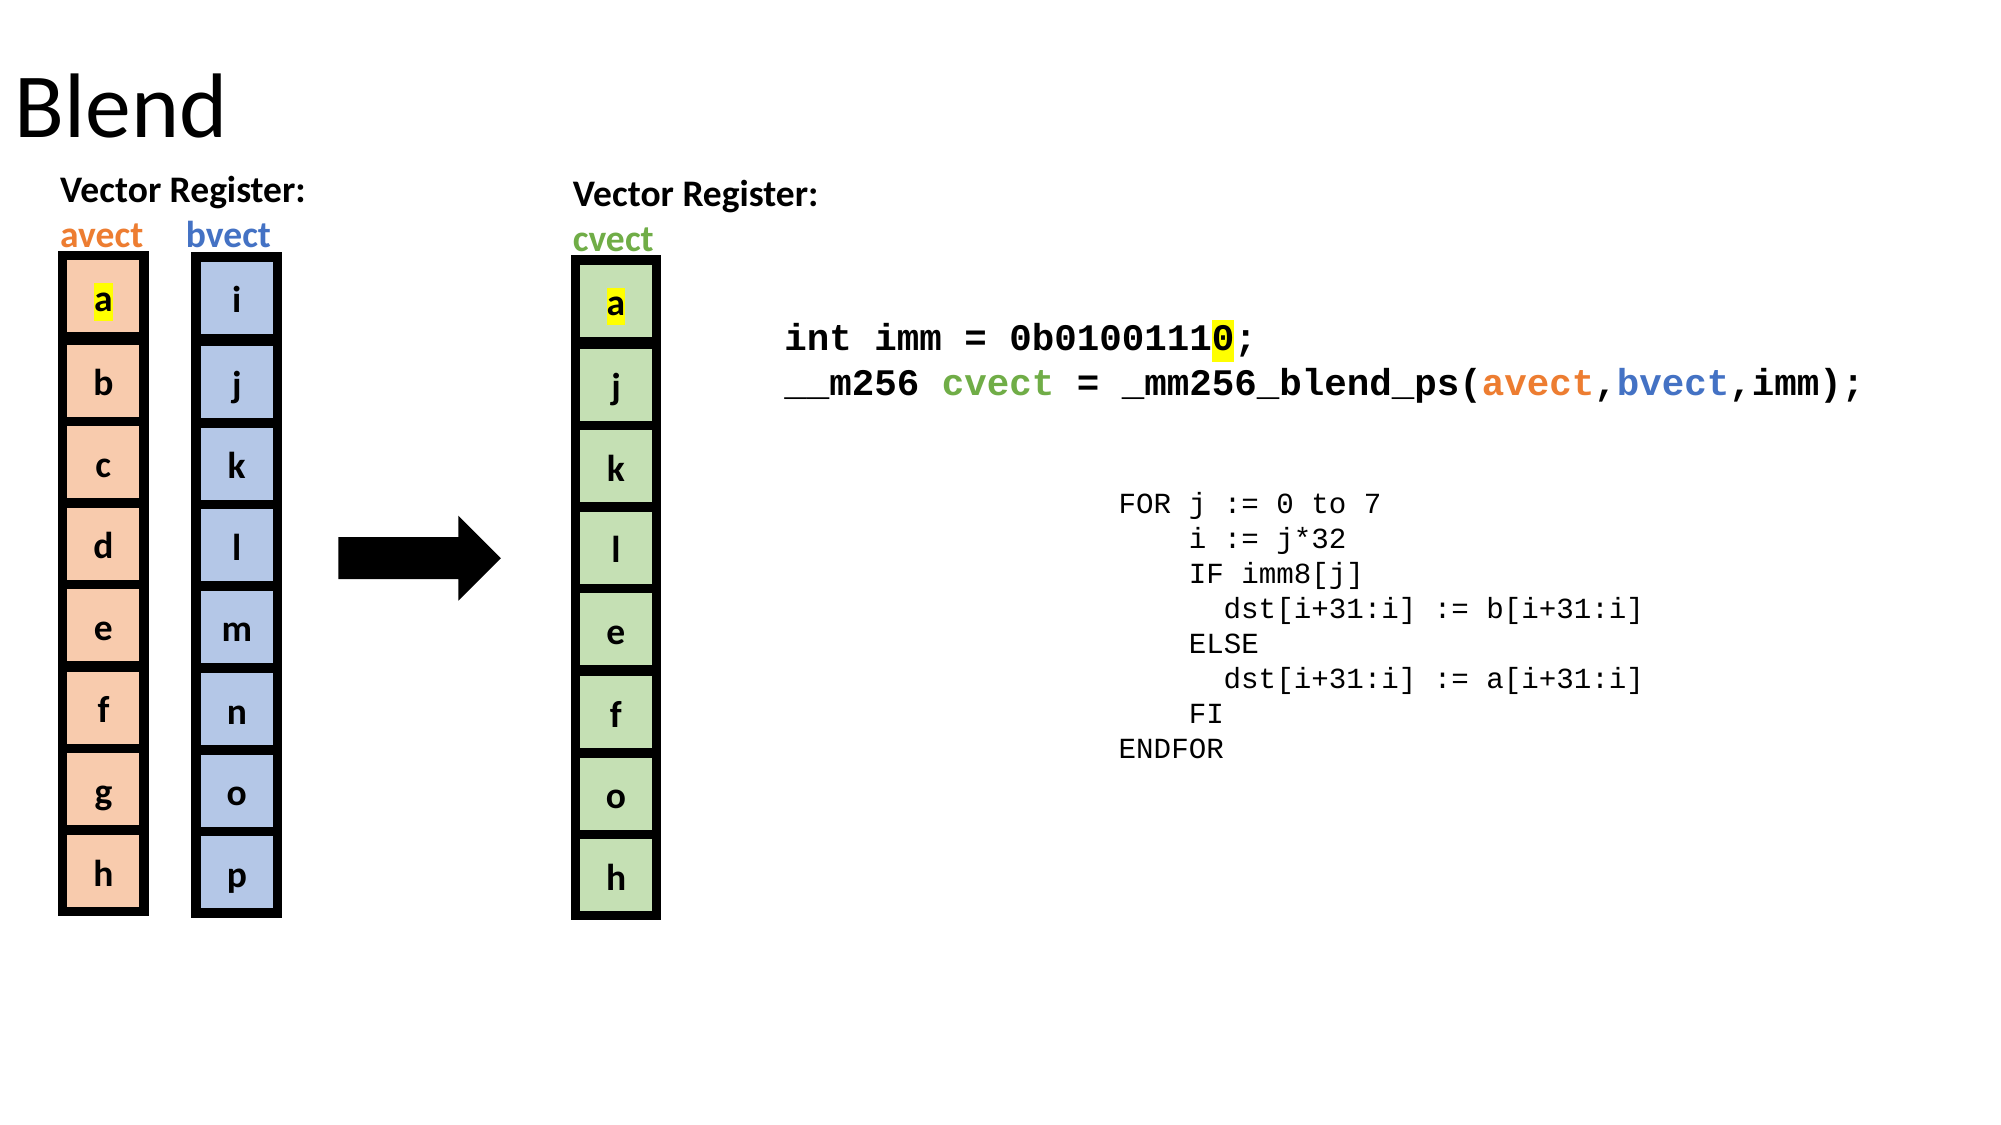

# Blend
Vector Register:
avect     bvect
Vector Register:
cvect
a
i
a
int imm = 0b01001110;
__m256 cvect = _mm256_blend_ps(avect,bvect,imm);

b
j
j
c
k
k
FOR j := 0 to 7
    i := j*32
    IF imm8[j]
      dst[i+31:i] := b[i+31:i]
    ELSE
      dst[i+31:i] := a[i+31:i]
    FI
ENDFOR
d
l
l

e
m
e
f
n
f
g
o
o
h
p
h